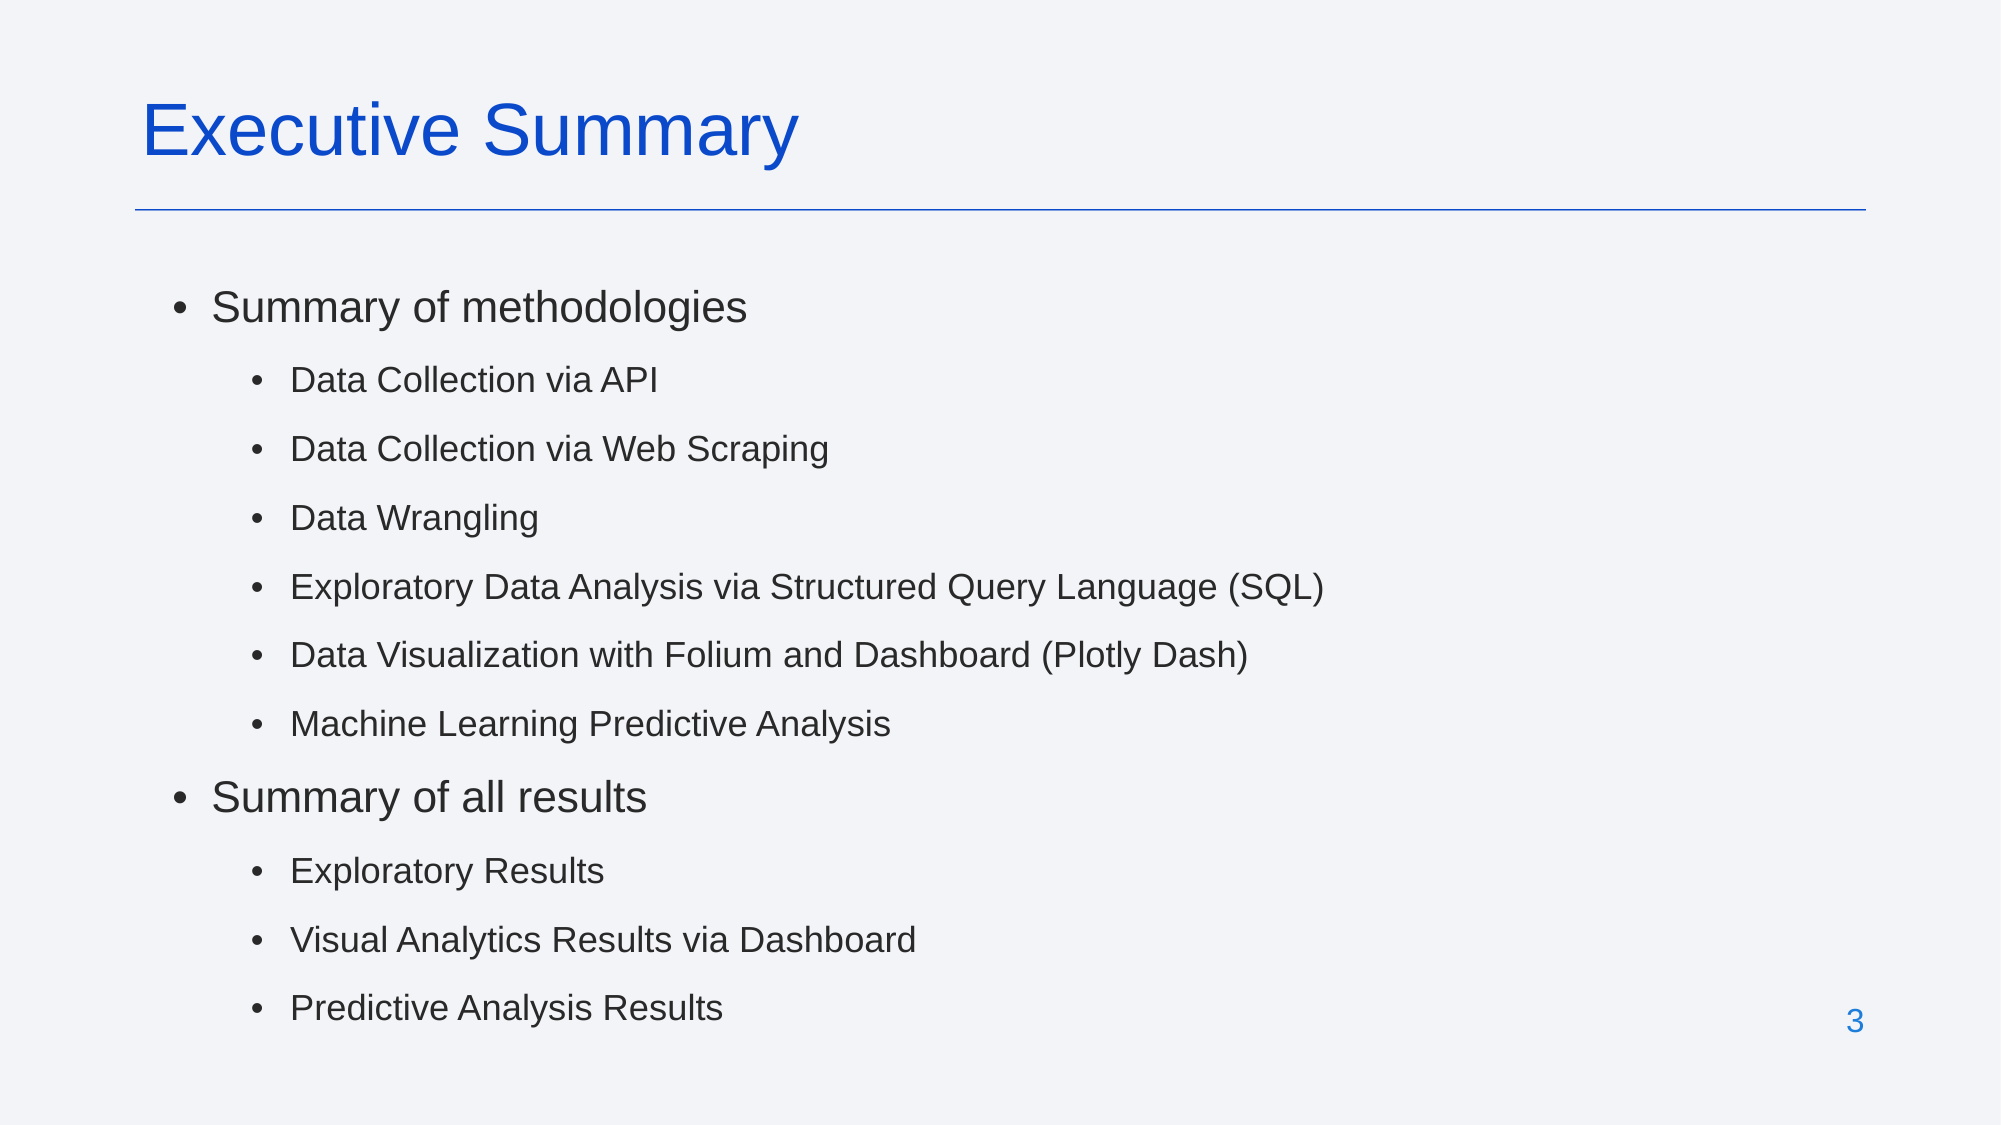

Executive Summary
Summary of methodologies
Data Collection via API
Data Collection via Web Scraping
Data Wrangling
Exploratory Data Analysis via Structured Query Language (SQL)
Data Visualization with Folium and Dashboard (Plotly Dash)
Machine Learning Predictive Analysis
Summary of all results
Exploratory Results
Visual Analytics Results via Dashboard
Predictive Analysis Results
3